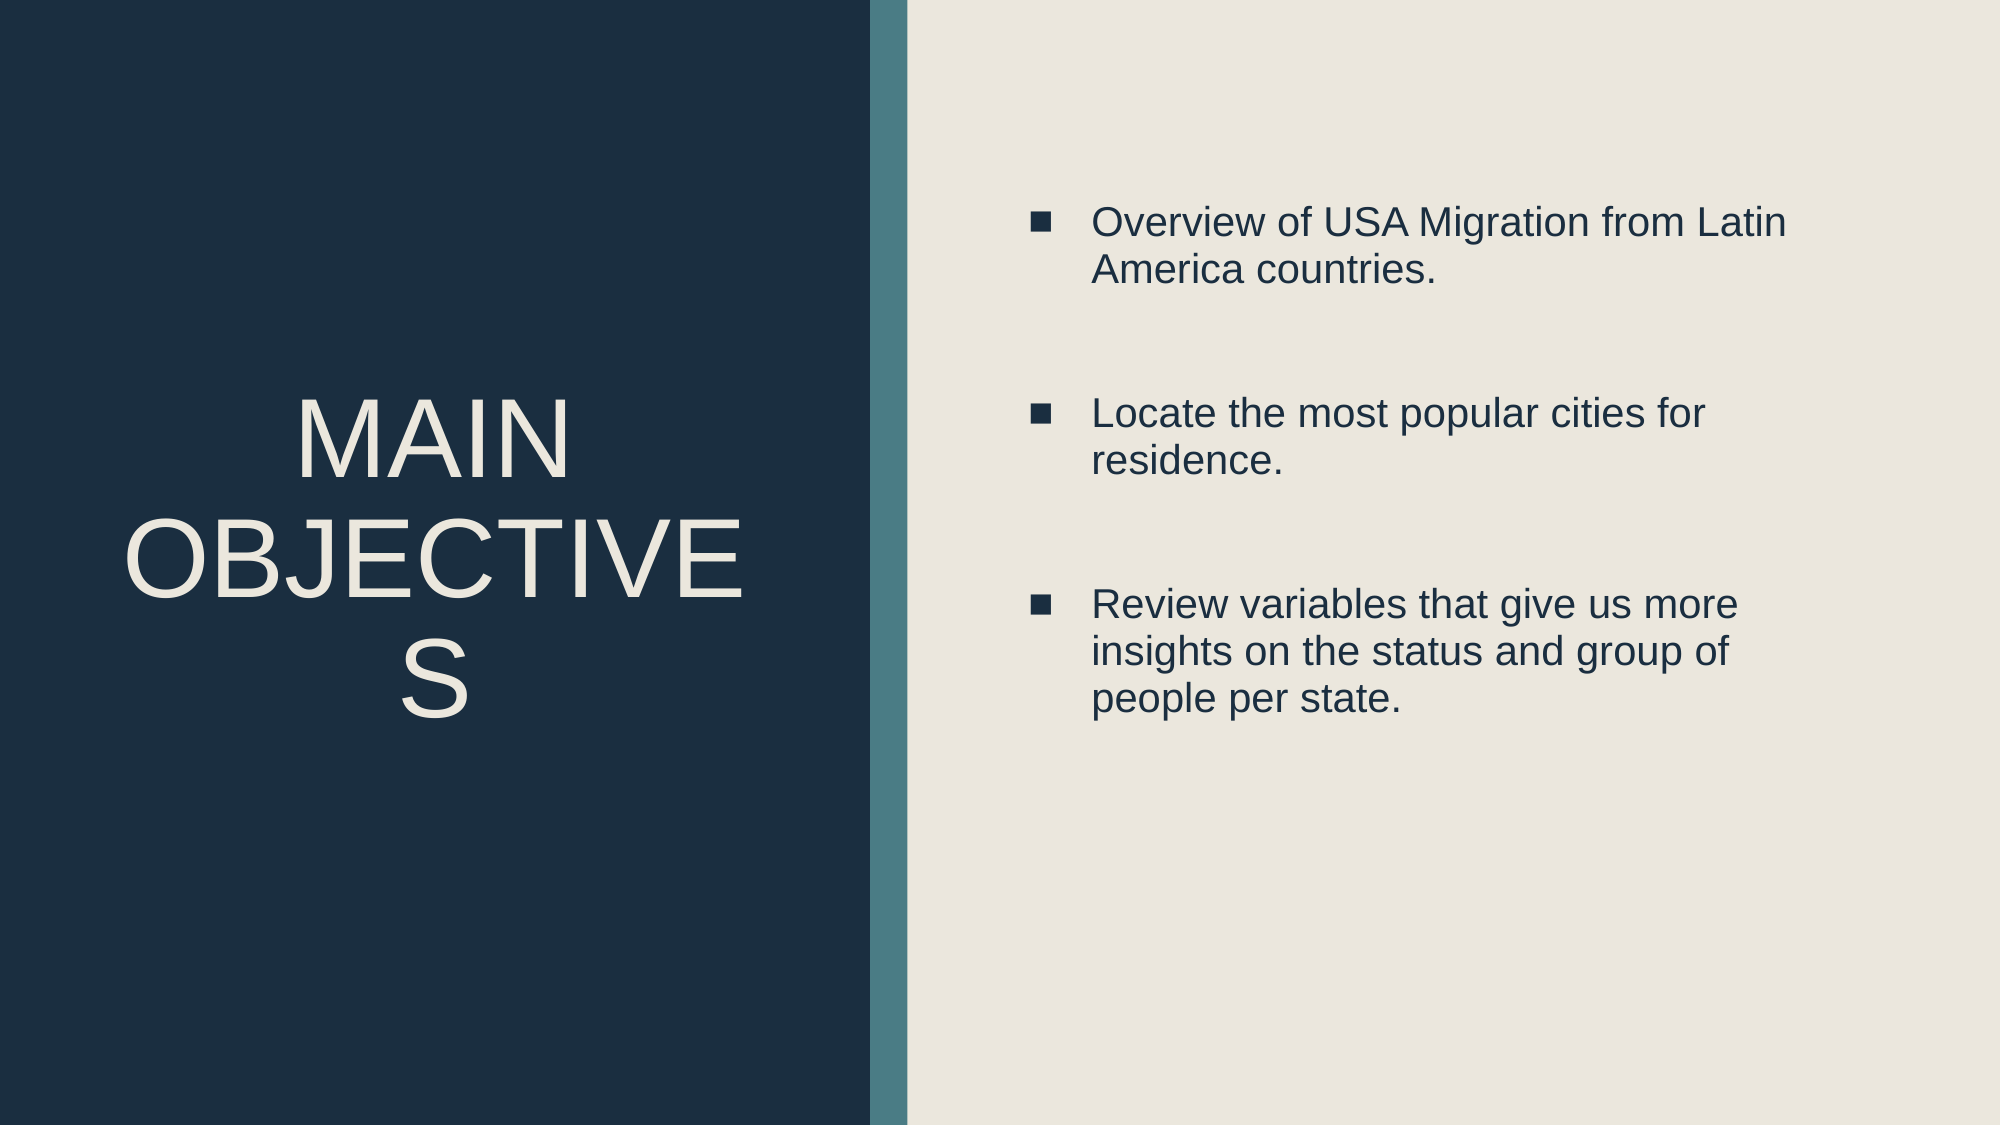

# MAIN OBJECTIVES
Overview of USA Migration from Latin America countries.

Locate the most popular cities for residence.

Review variables that give us more insights on the status and group of people per state.